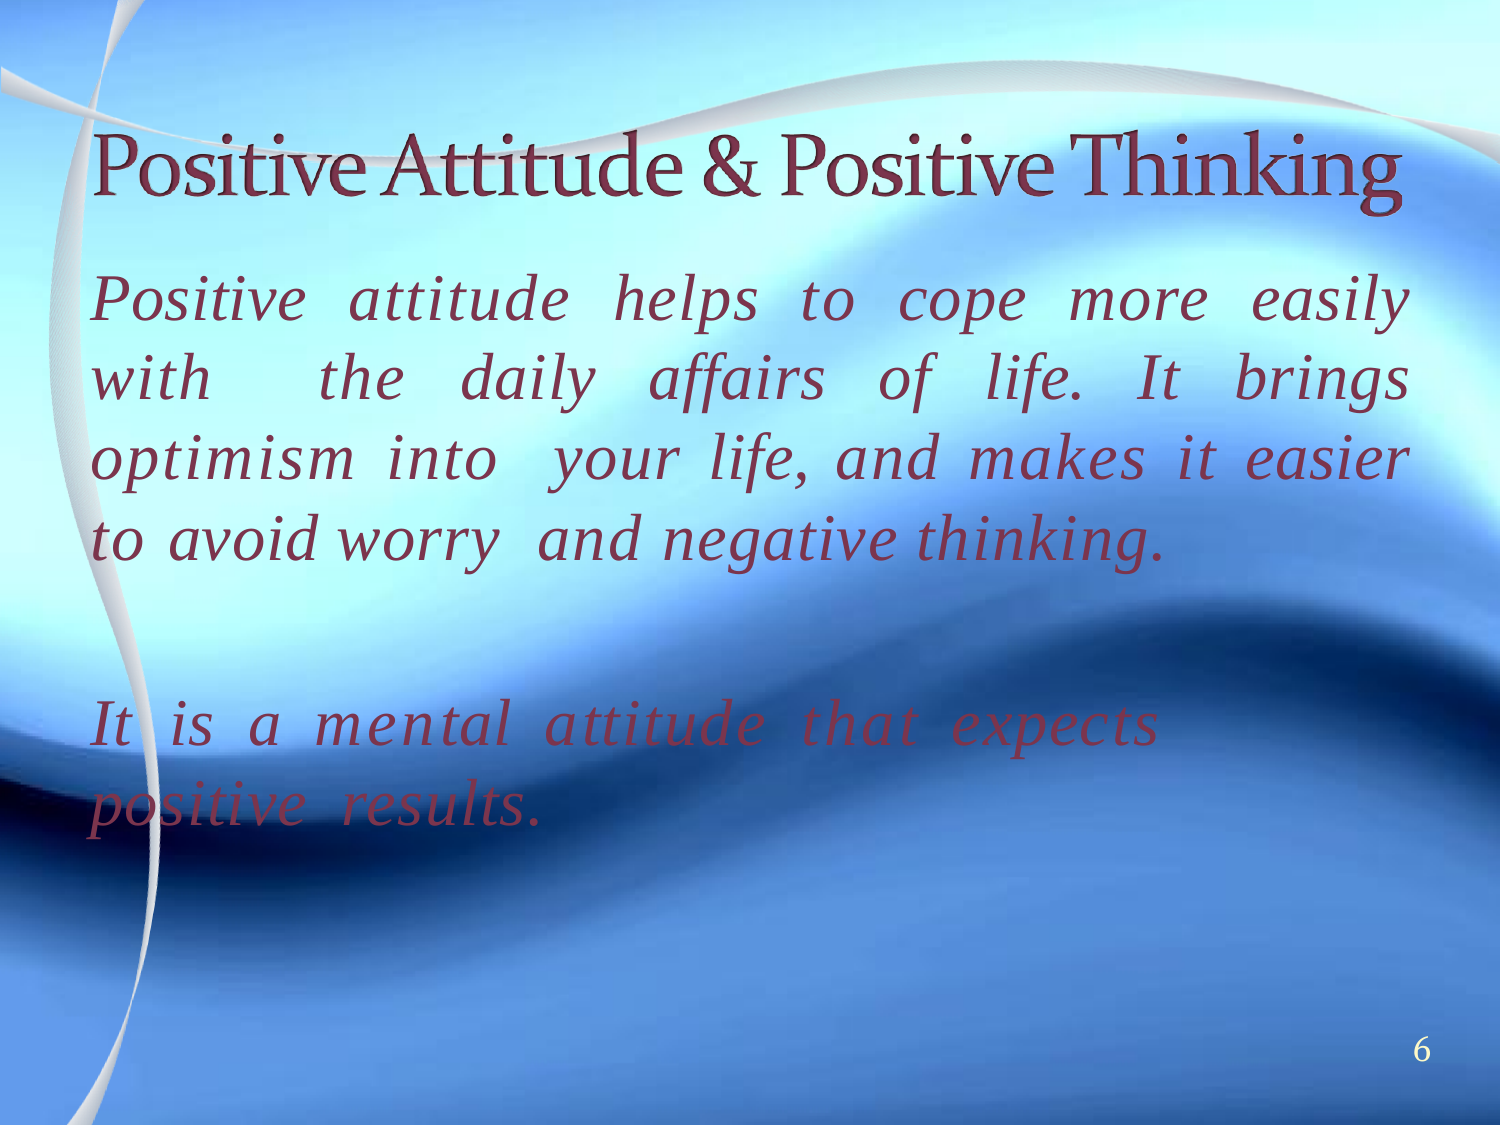

# Positive attitude helps to cope more easily with  the daily affairs of life. It brings optimism into  your life, and makes it easier to avoid worry  and negative thinking.
It	is	a	mental	attitude	that	expects	positive  results.
6